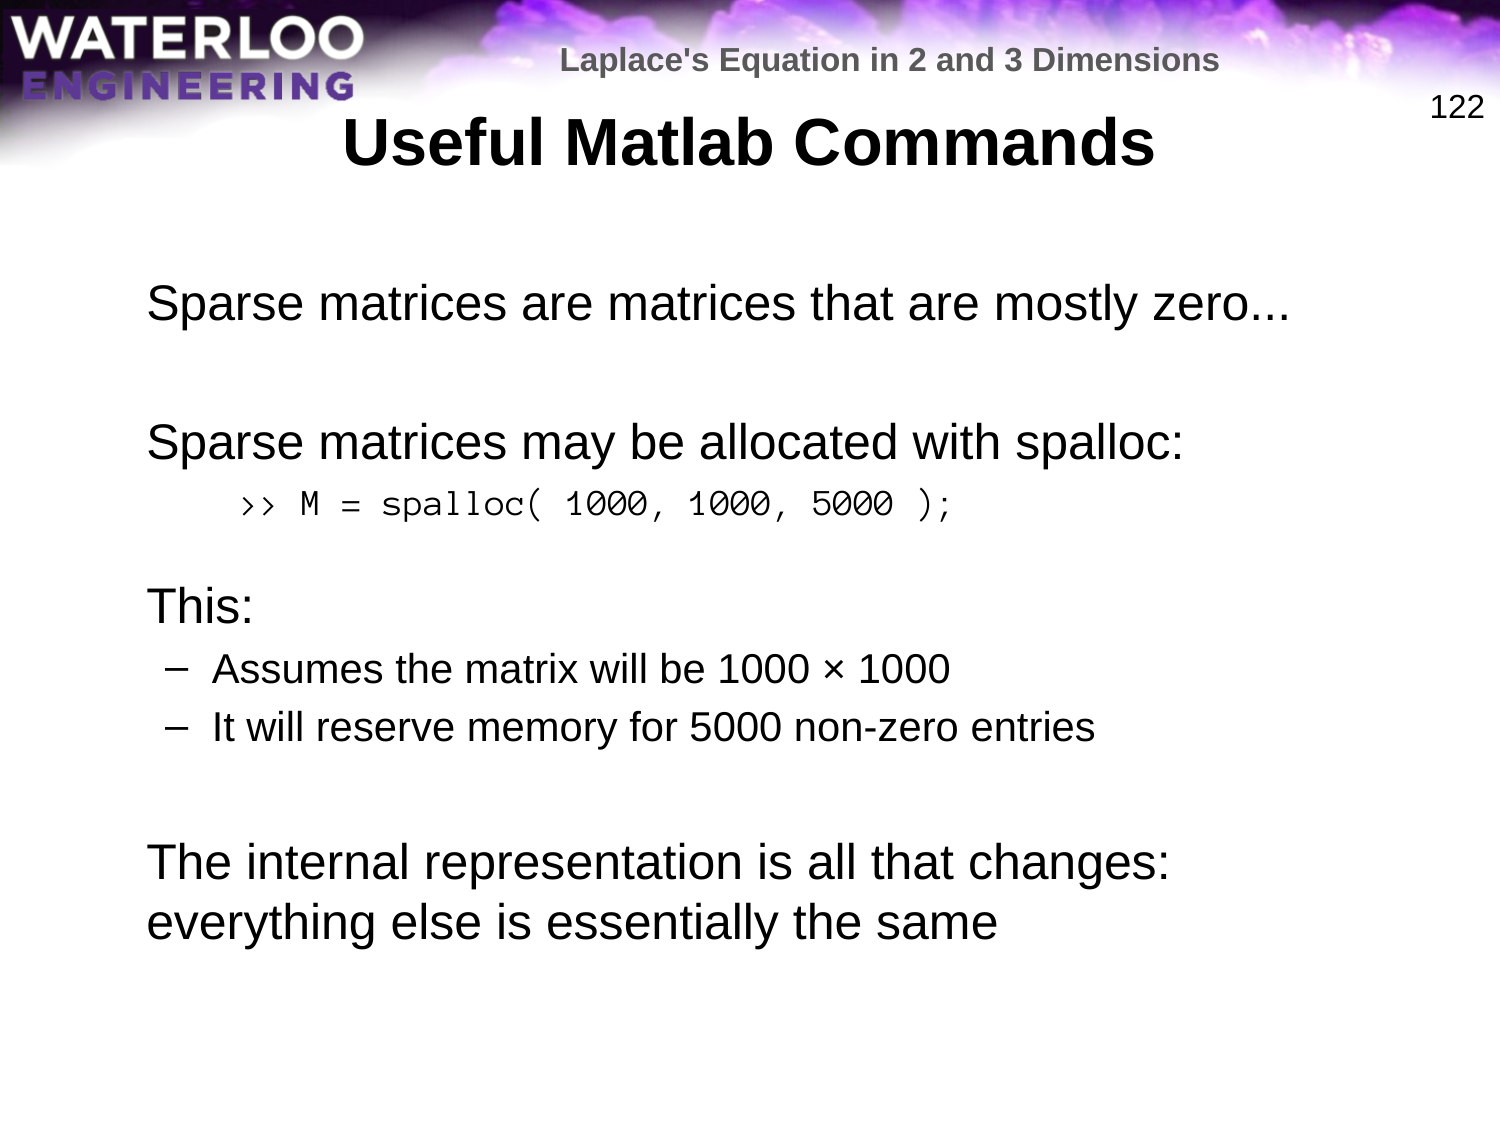

Laplace's Equation in 2 and 3 Dimensions
# Useful Matlab Commands
122
	Sparse matrices are matrices that are mostly zero...

	Sparse matrices may be allocated with spalloc:
>> M = spalloc( 1000, 1000, 5000 );

	This:
Assumes the matrix will be 1000 × 1000
It will reserve memory for 5000 non-zero entries

	The internal representation is all that changes:  everything else is essentially the same